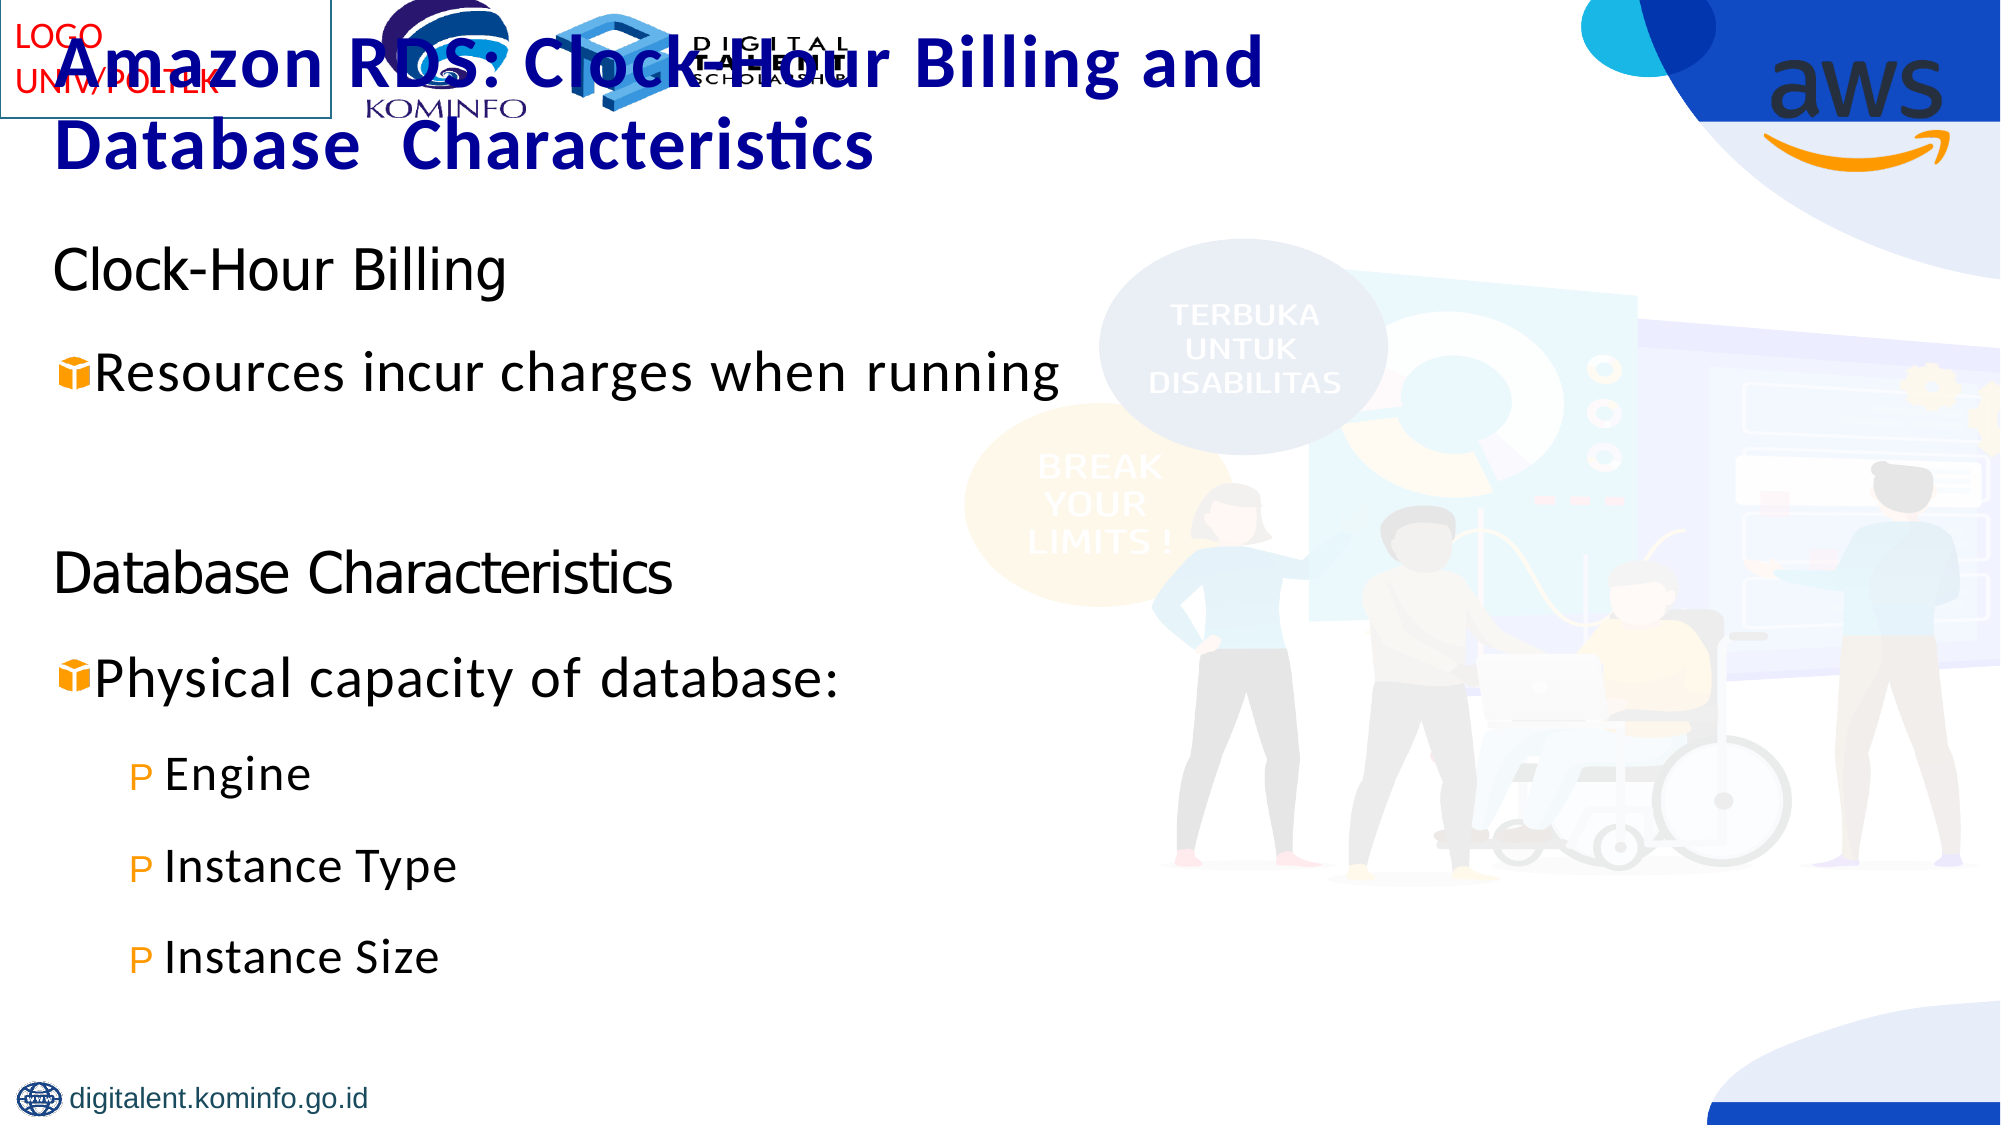

# Amazon RDS: Clock-Hour Billing and Database  Characteristics

Clock-Hour Billing
Resources incur charges when running

Database Characteristics
Physical capacity of database:
P Engine
P Instance Type
P Instance Size